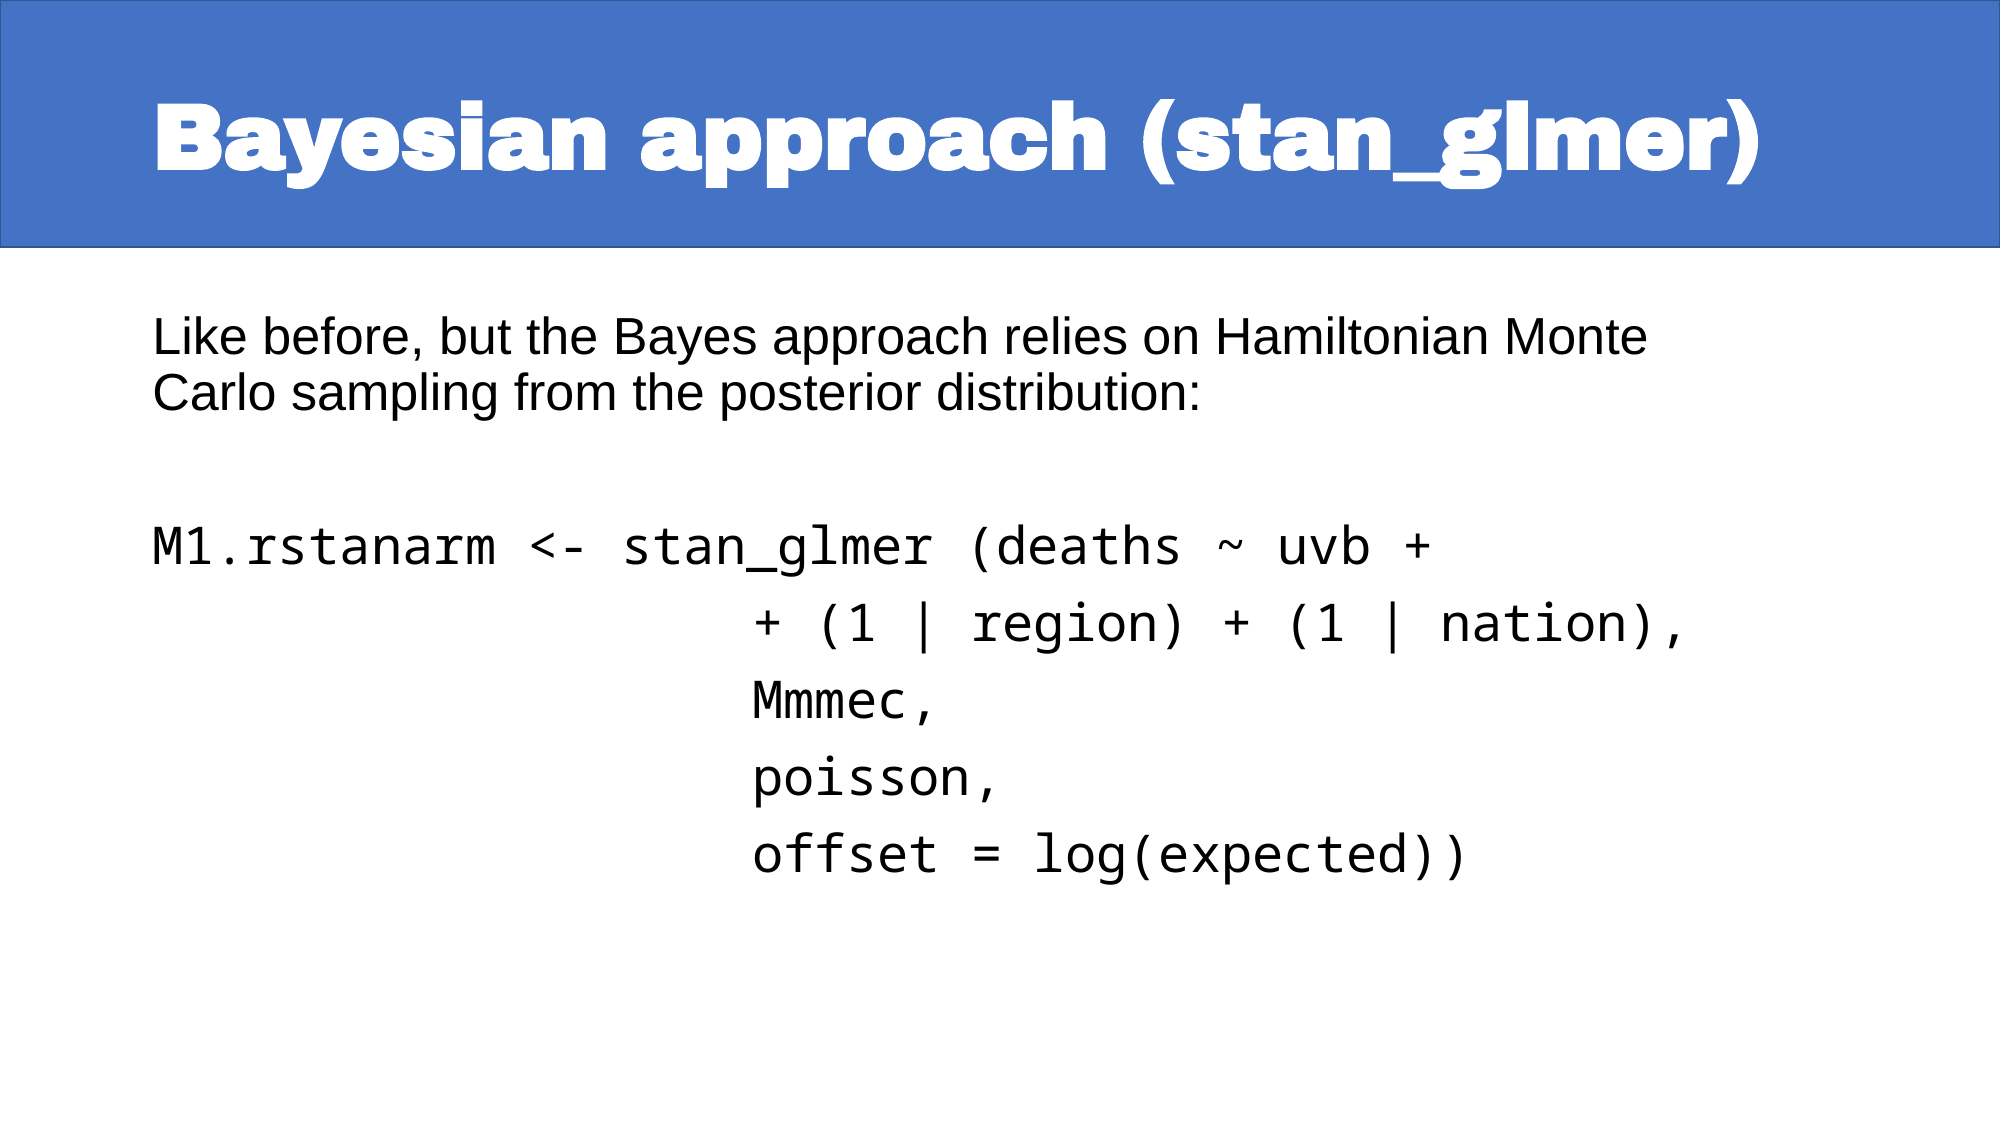

# Bayesian approach (stan_glmer)
Like before, but the Bayes approach relies on Hamiltonian Monte Carlo sampling from the posterior distribution:

M1.rstanarm <- stan_glmer (deaths ~ uvb +
				+ (1 | region) + (1 | nation),
				Mmmec,
				poisson,
				offset = log(expected))